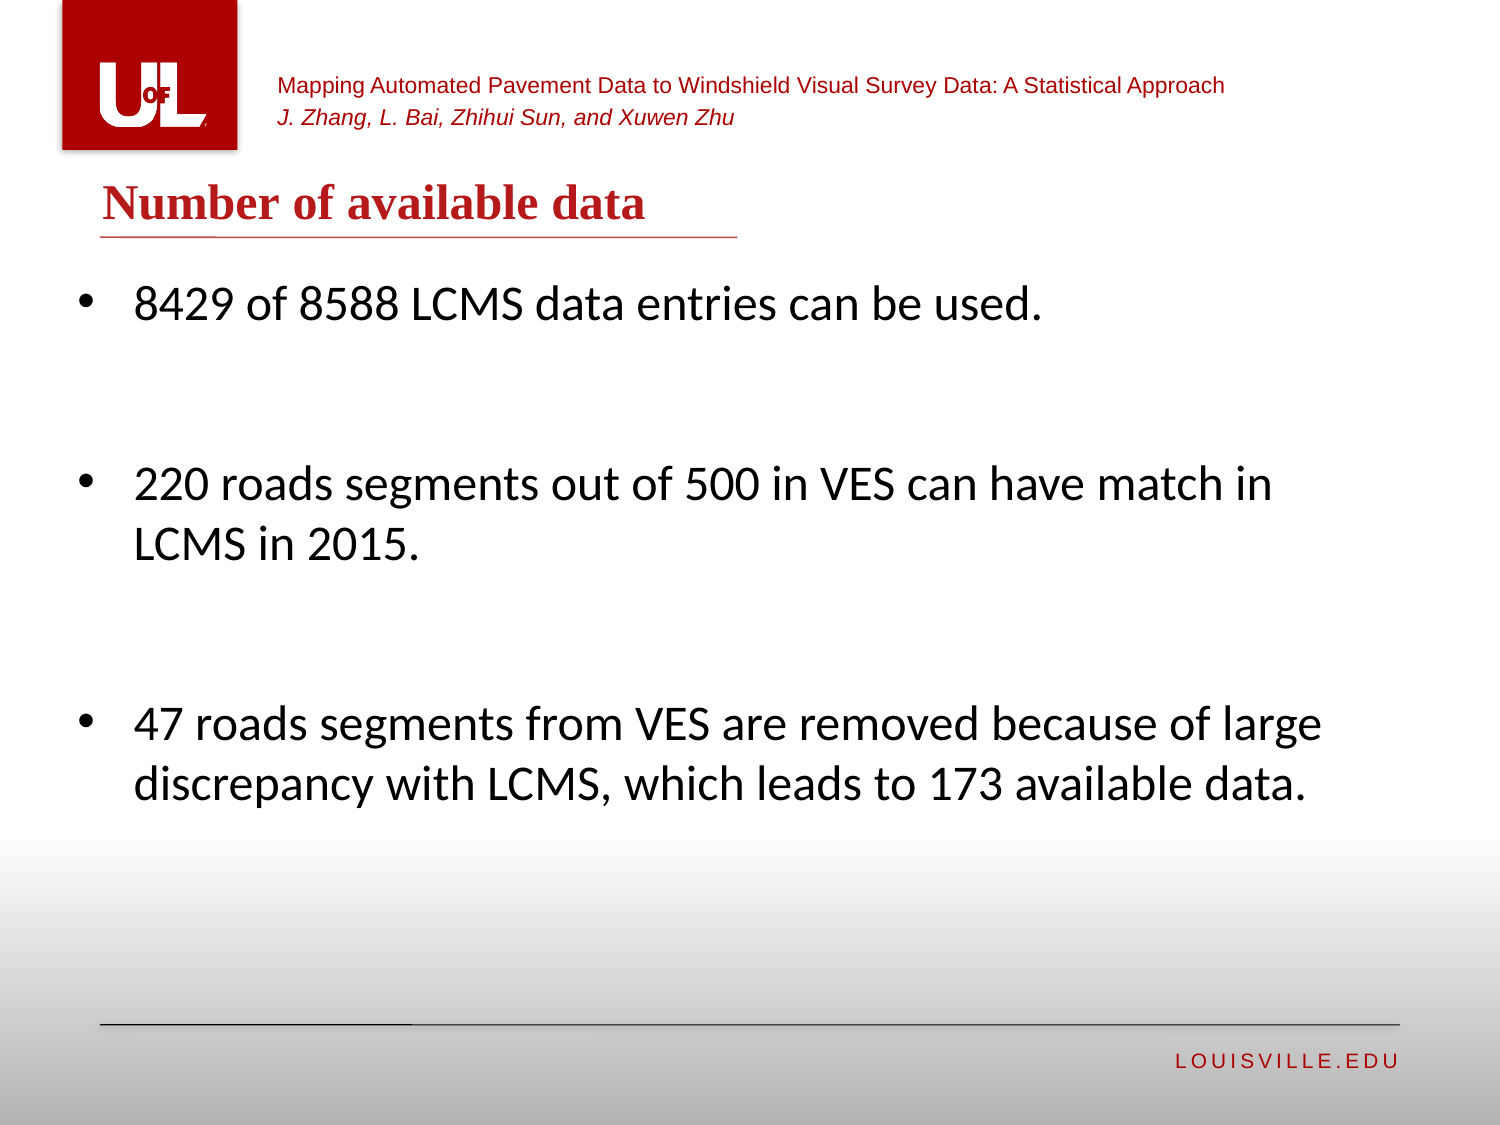

Mapping Automated Pavement Data to Windshield Visual Survey Data: A Statistical Approach
J. Zhang, L. Bai, Zhihui Sun, and Xuwen Zhu
# Number of available data
8429 of 8588 LCMS data entries can be used.

220 roads segments out of 500 in VES can have match in LCMS in 2015.

47 roads segments from VES are removed because of large discrepancy with LCMS, which leads to 173 available data.